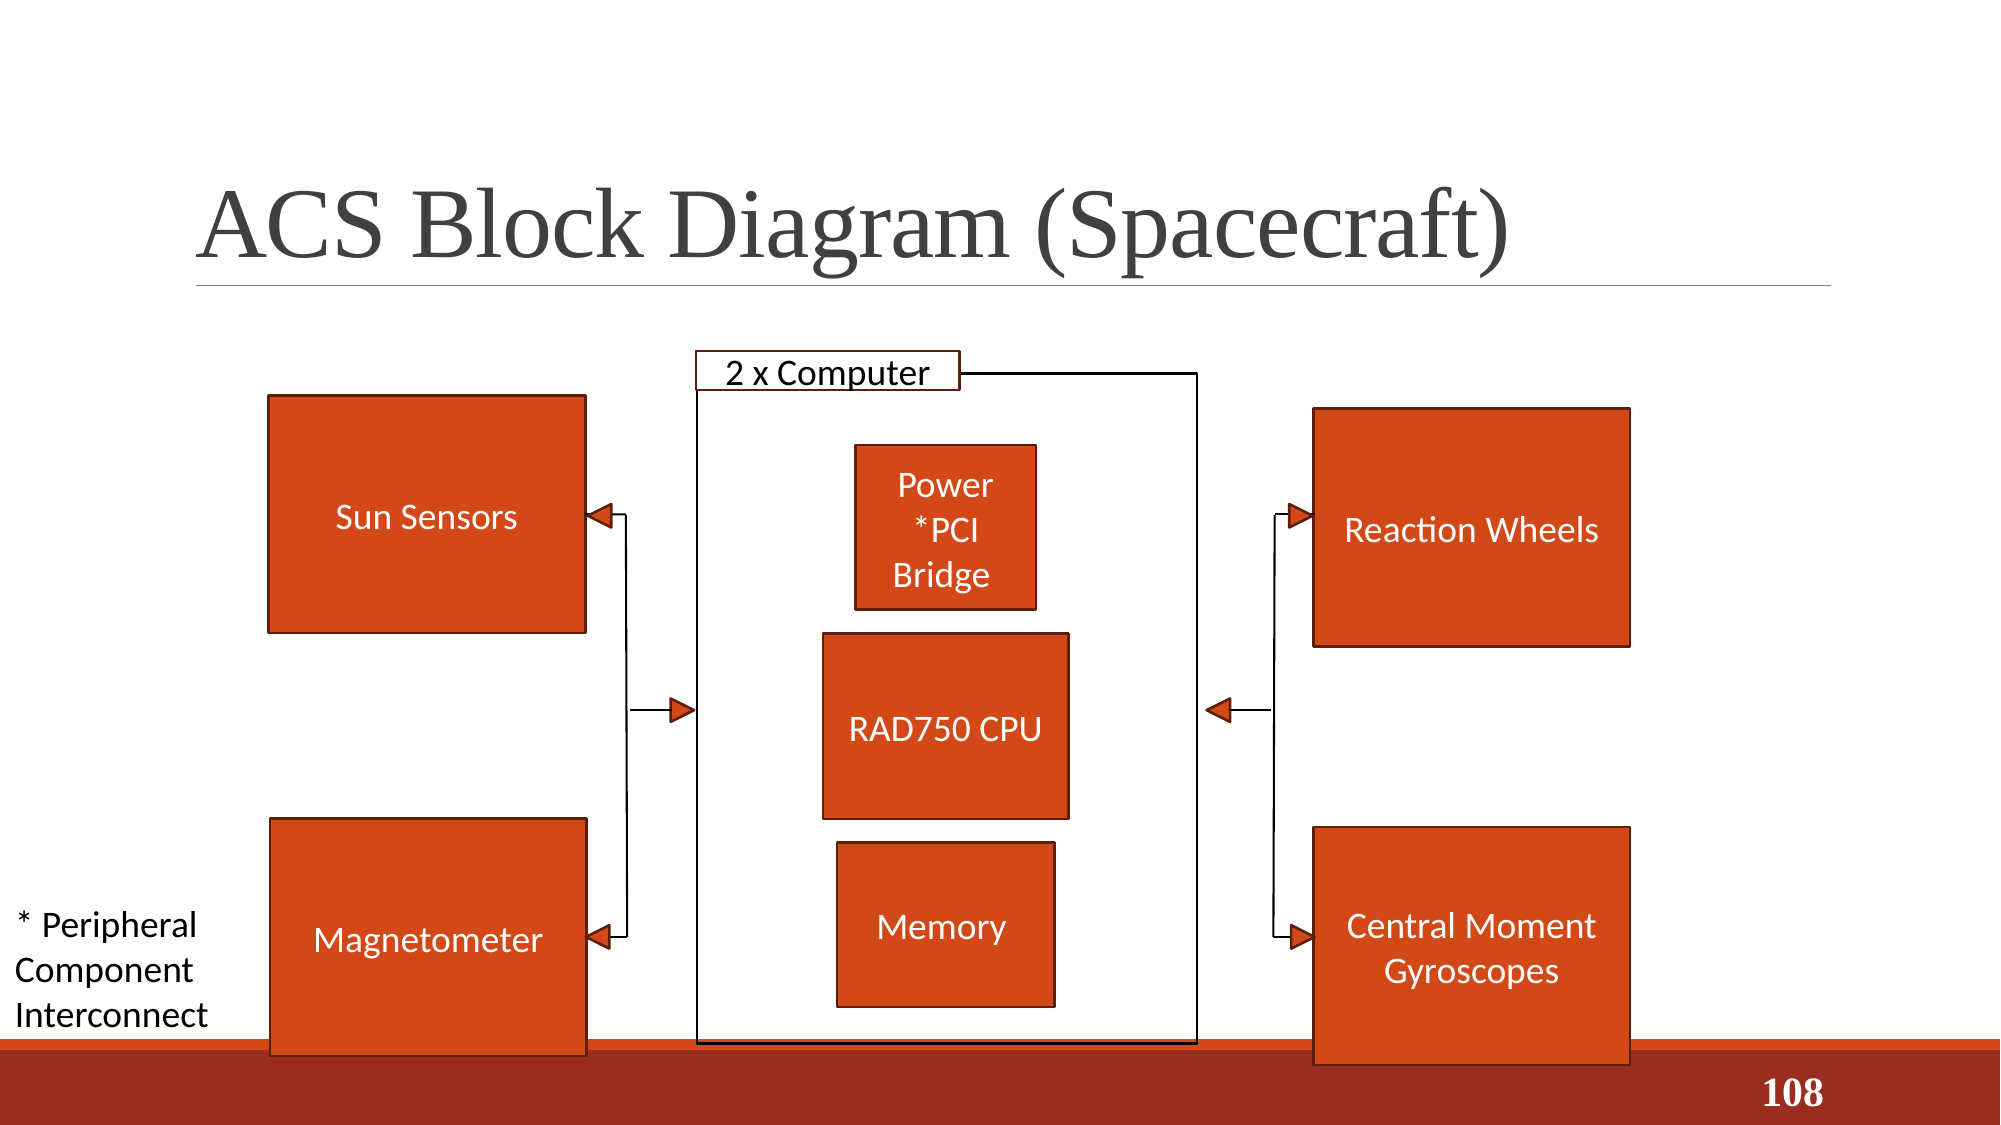

# ACS Block Diagram (Spacecraft)
2 x Computer

Sun Sensors
Reaction Wheels
Power *PCI Bridge

RAD750 CPU
Magnetometer
Central Moment Gyroscopes
Memory
* Peripheral Component Interconnect
108